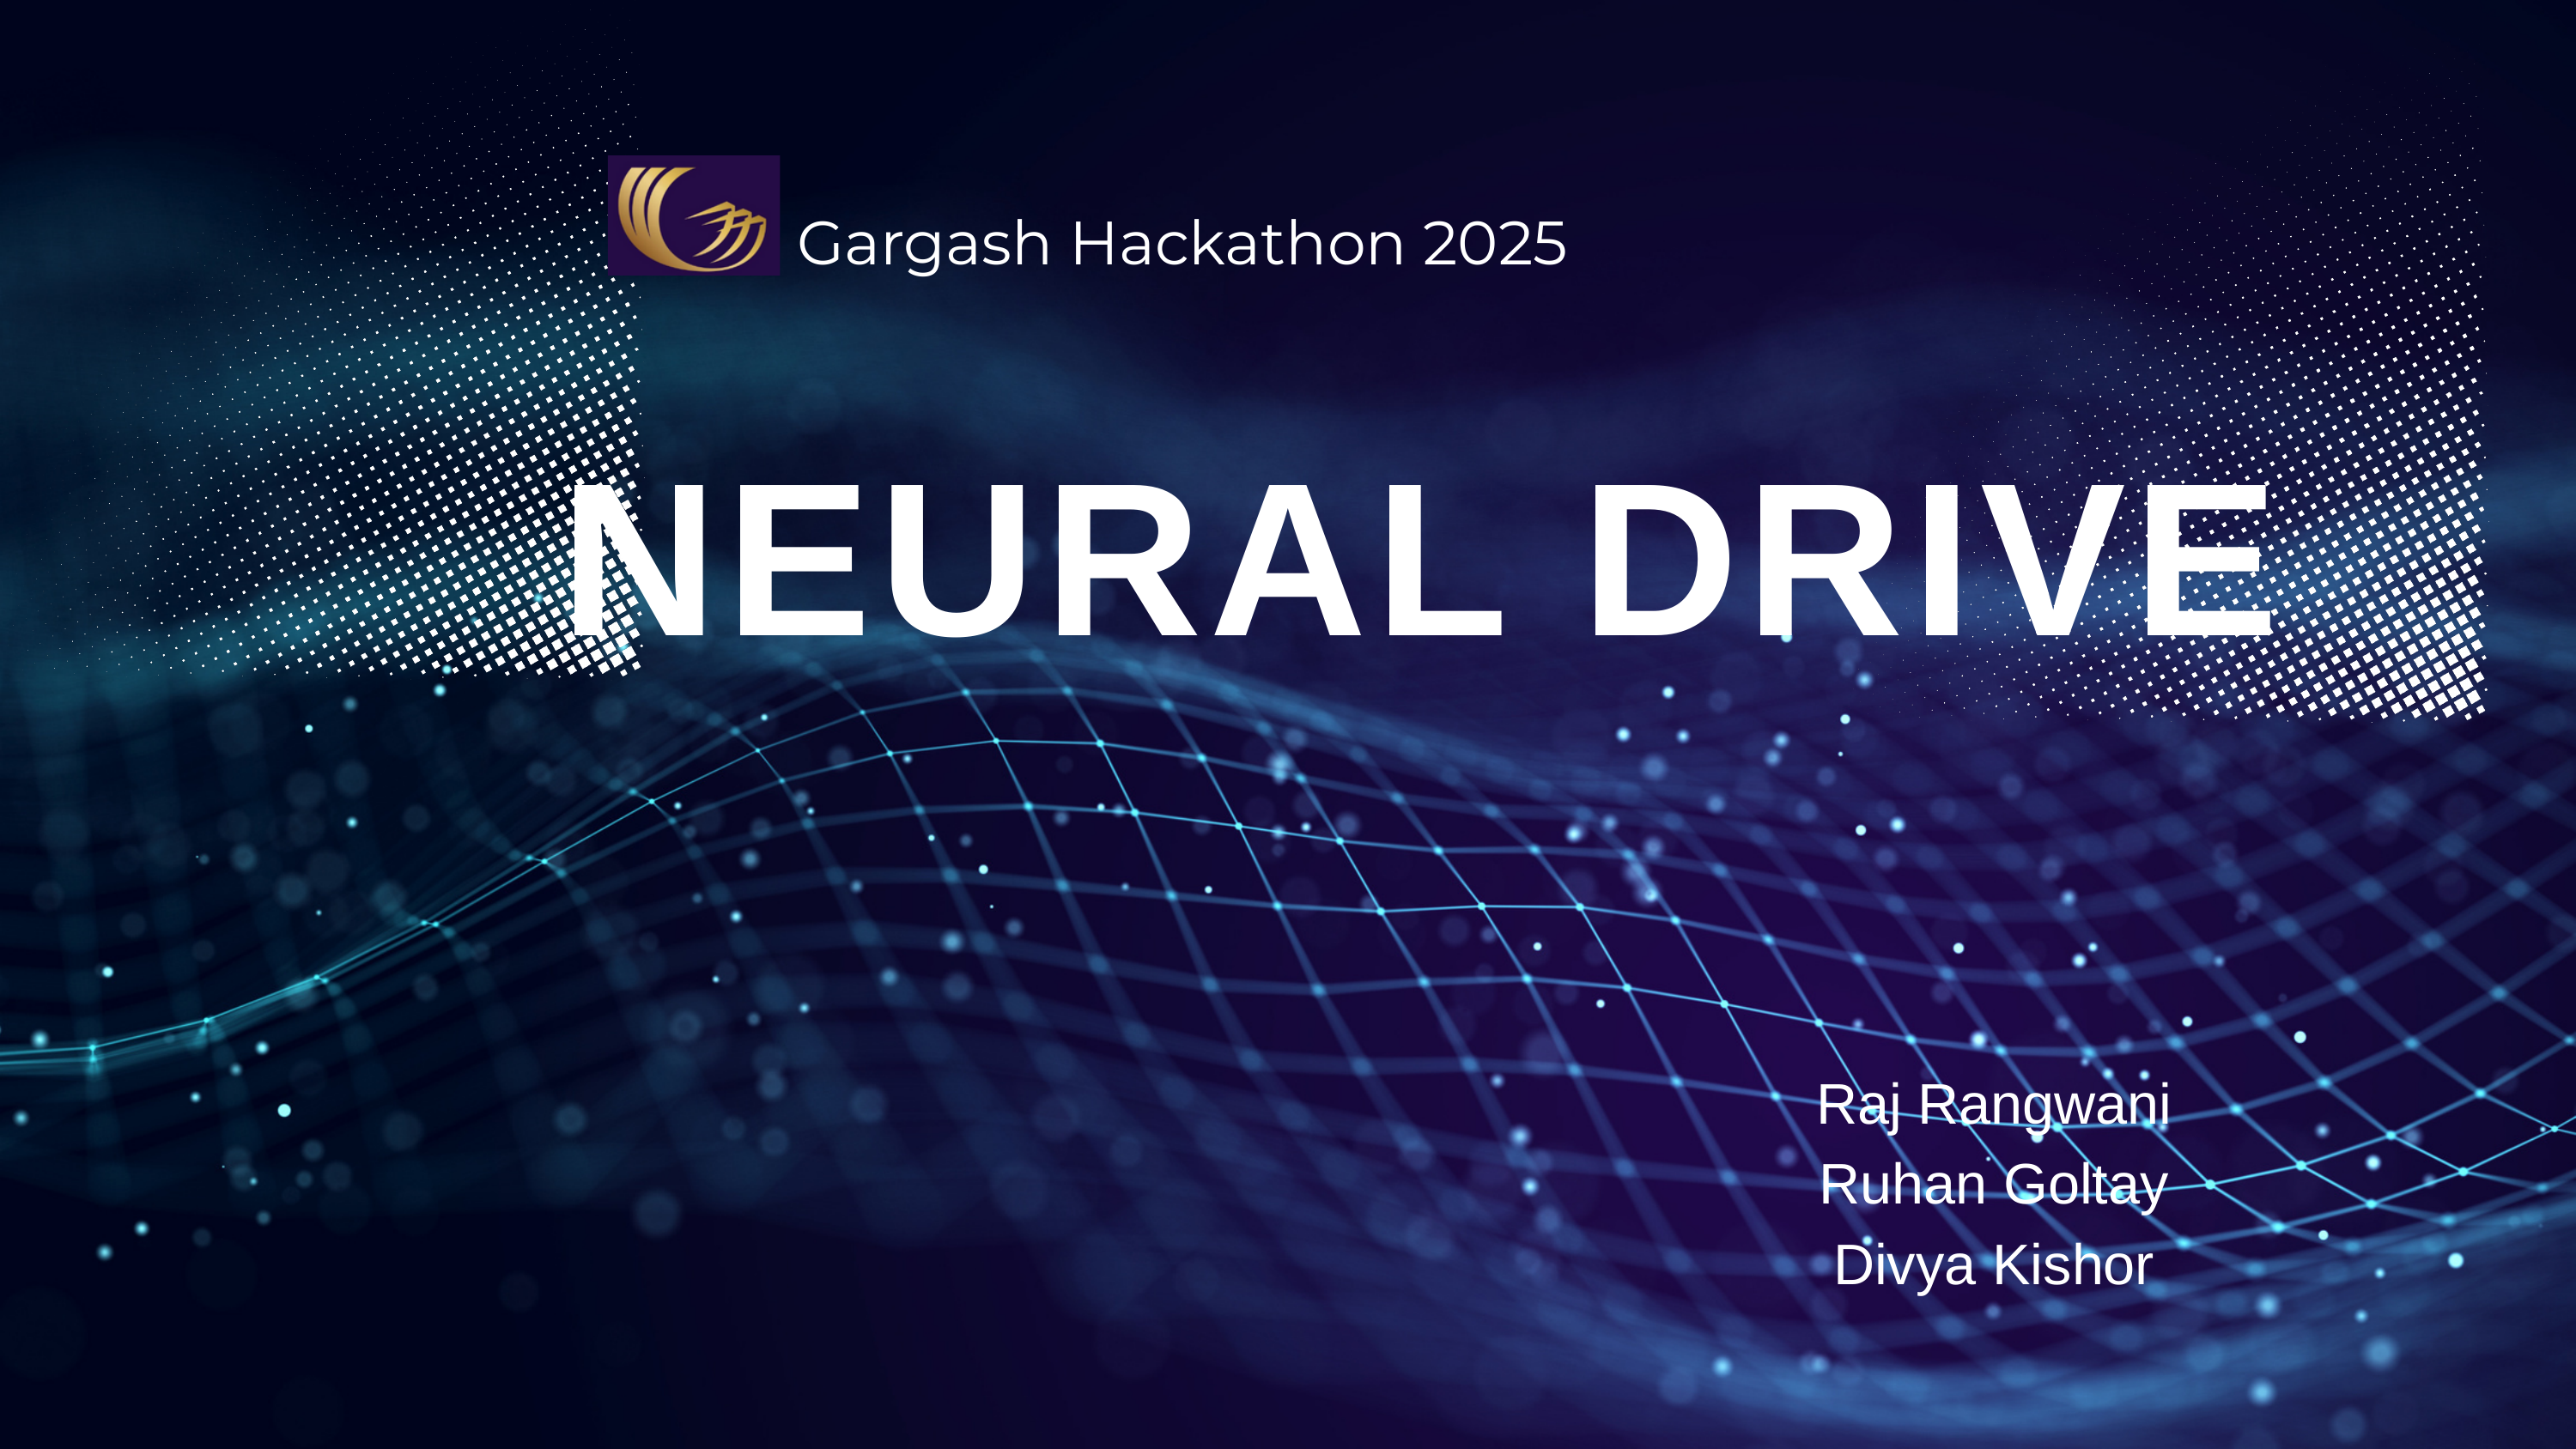

Gargash Hackathon 2025
NEURAL DRIVE
Raj Rangwani
Ruhan Goltay
Divya Kishor